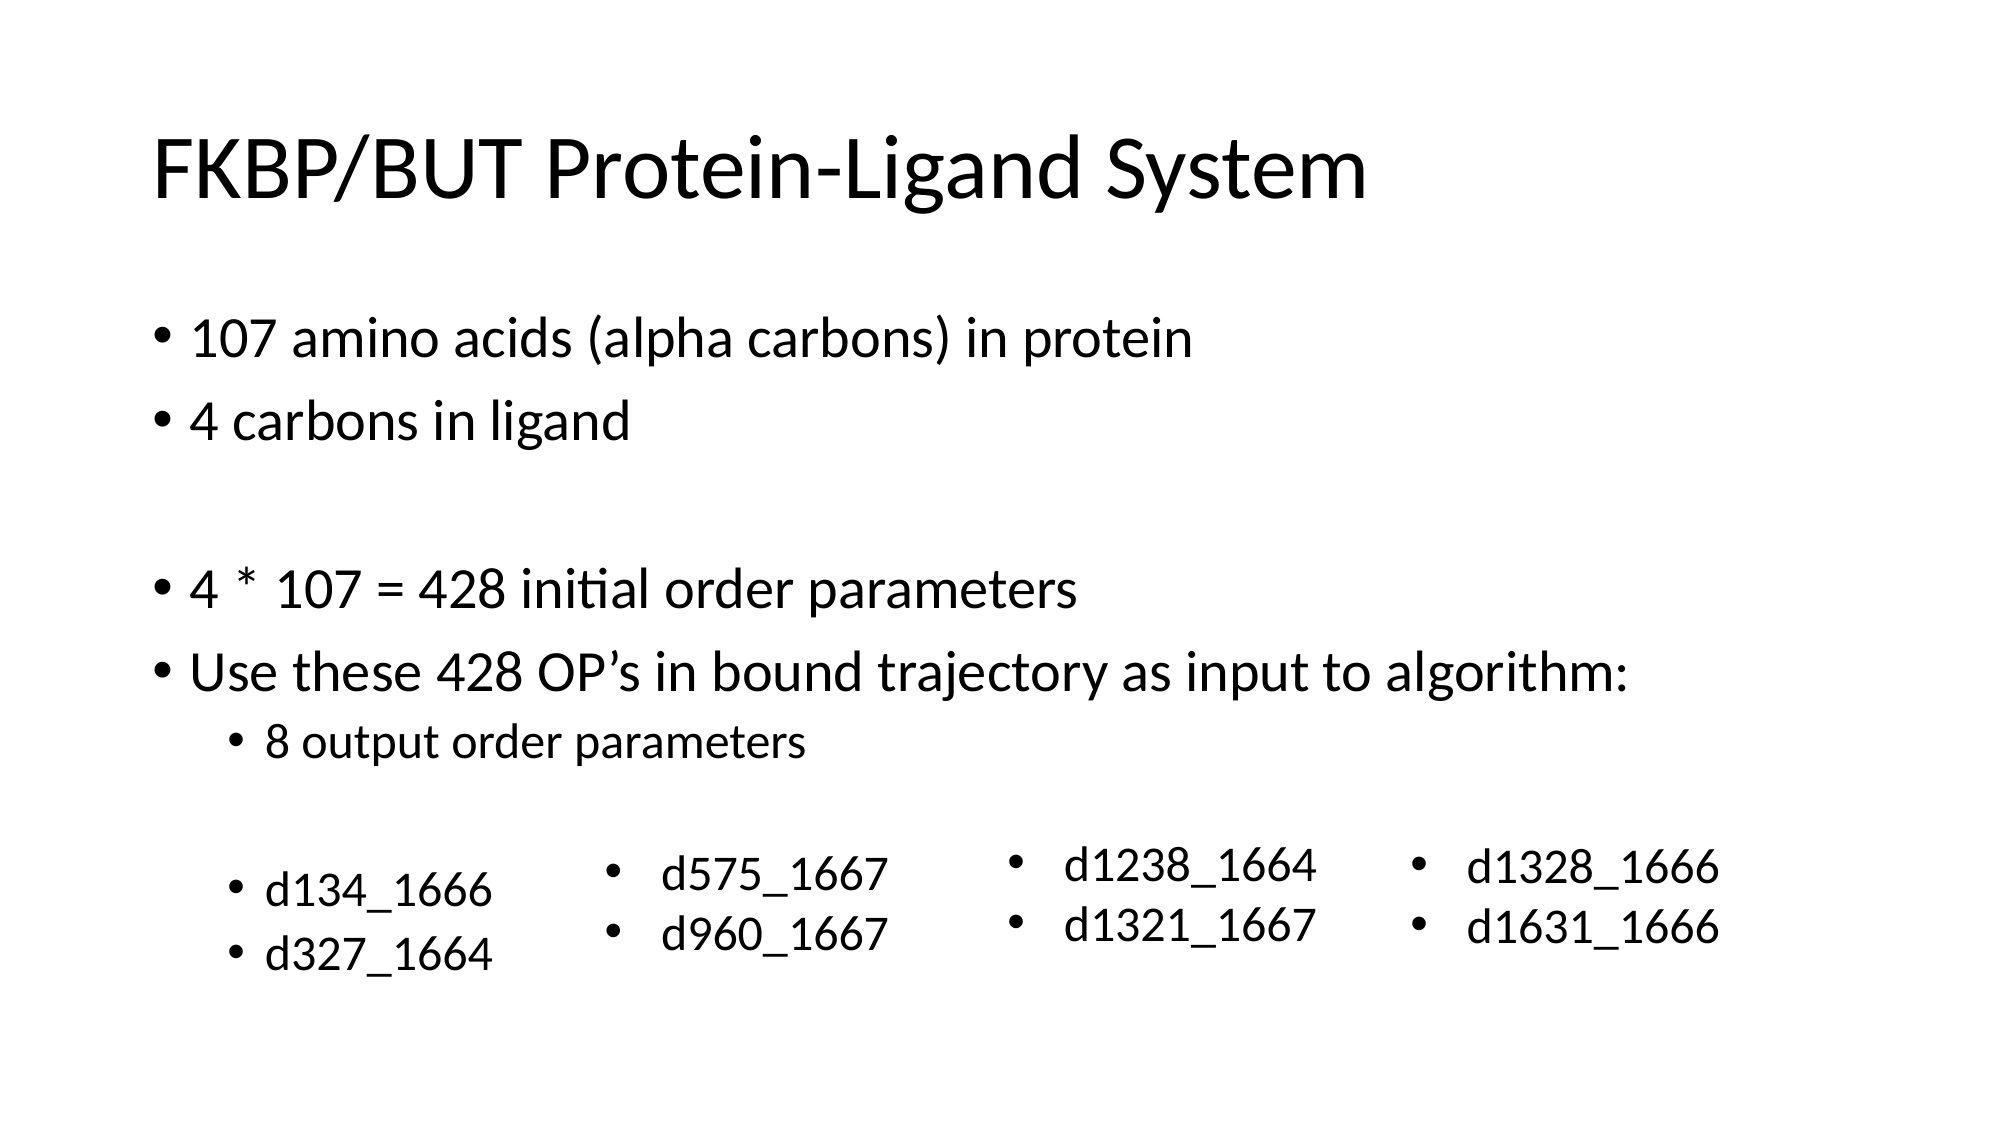

# FKBP/BUT Protein-Ligand System
107 amino acids (alpha carbons) in protein
4 carbons in ligand

4 * 107 = 428 initial order parameters
Use these 428 OP’s in bound trajectory as input to algorithm:
8 output order parameters

d134_1666
d327_1664
d1238_1664
d1321_1667
d1328_1666
d1631_1666

d575_1667
d960_1667